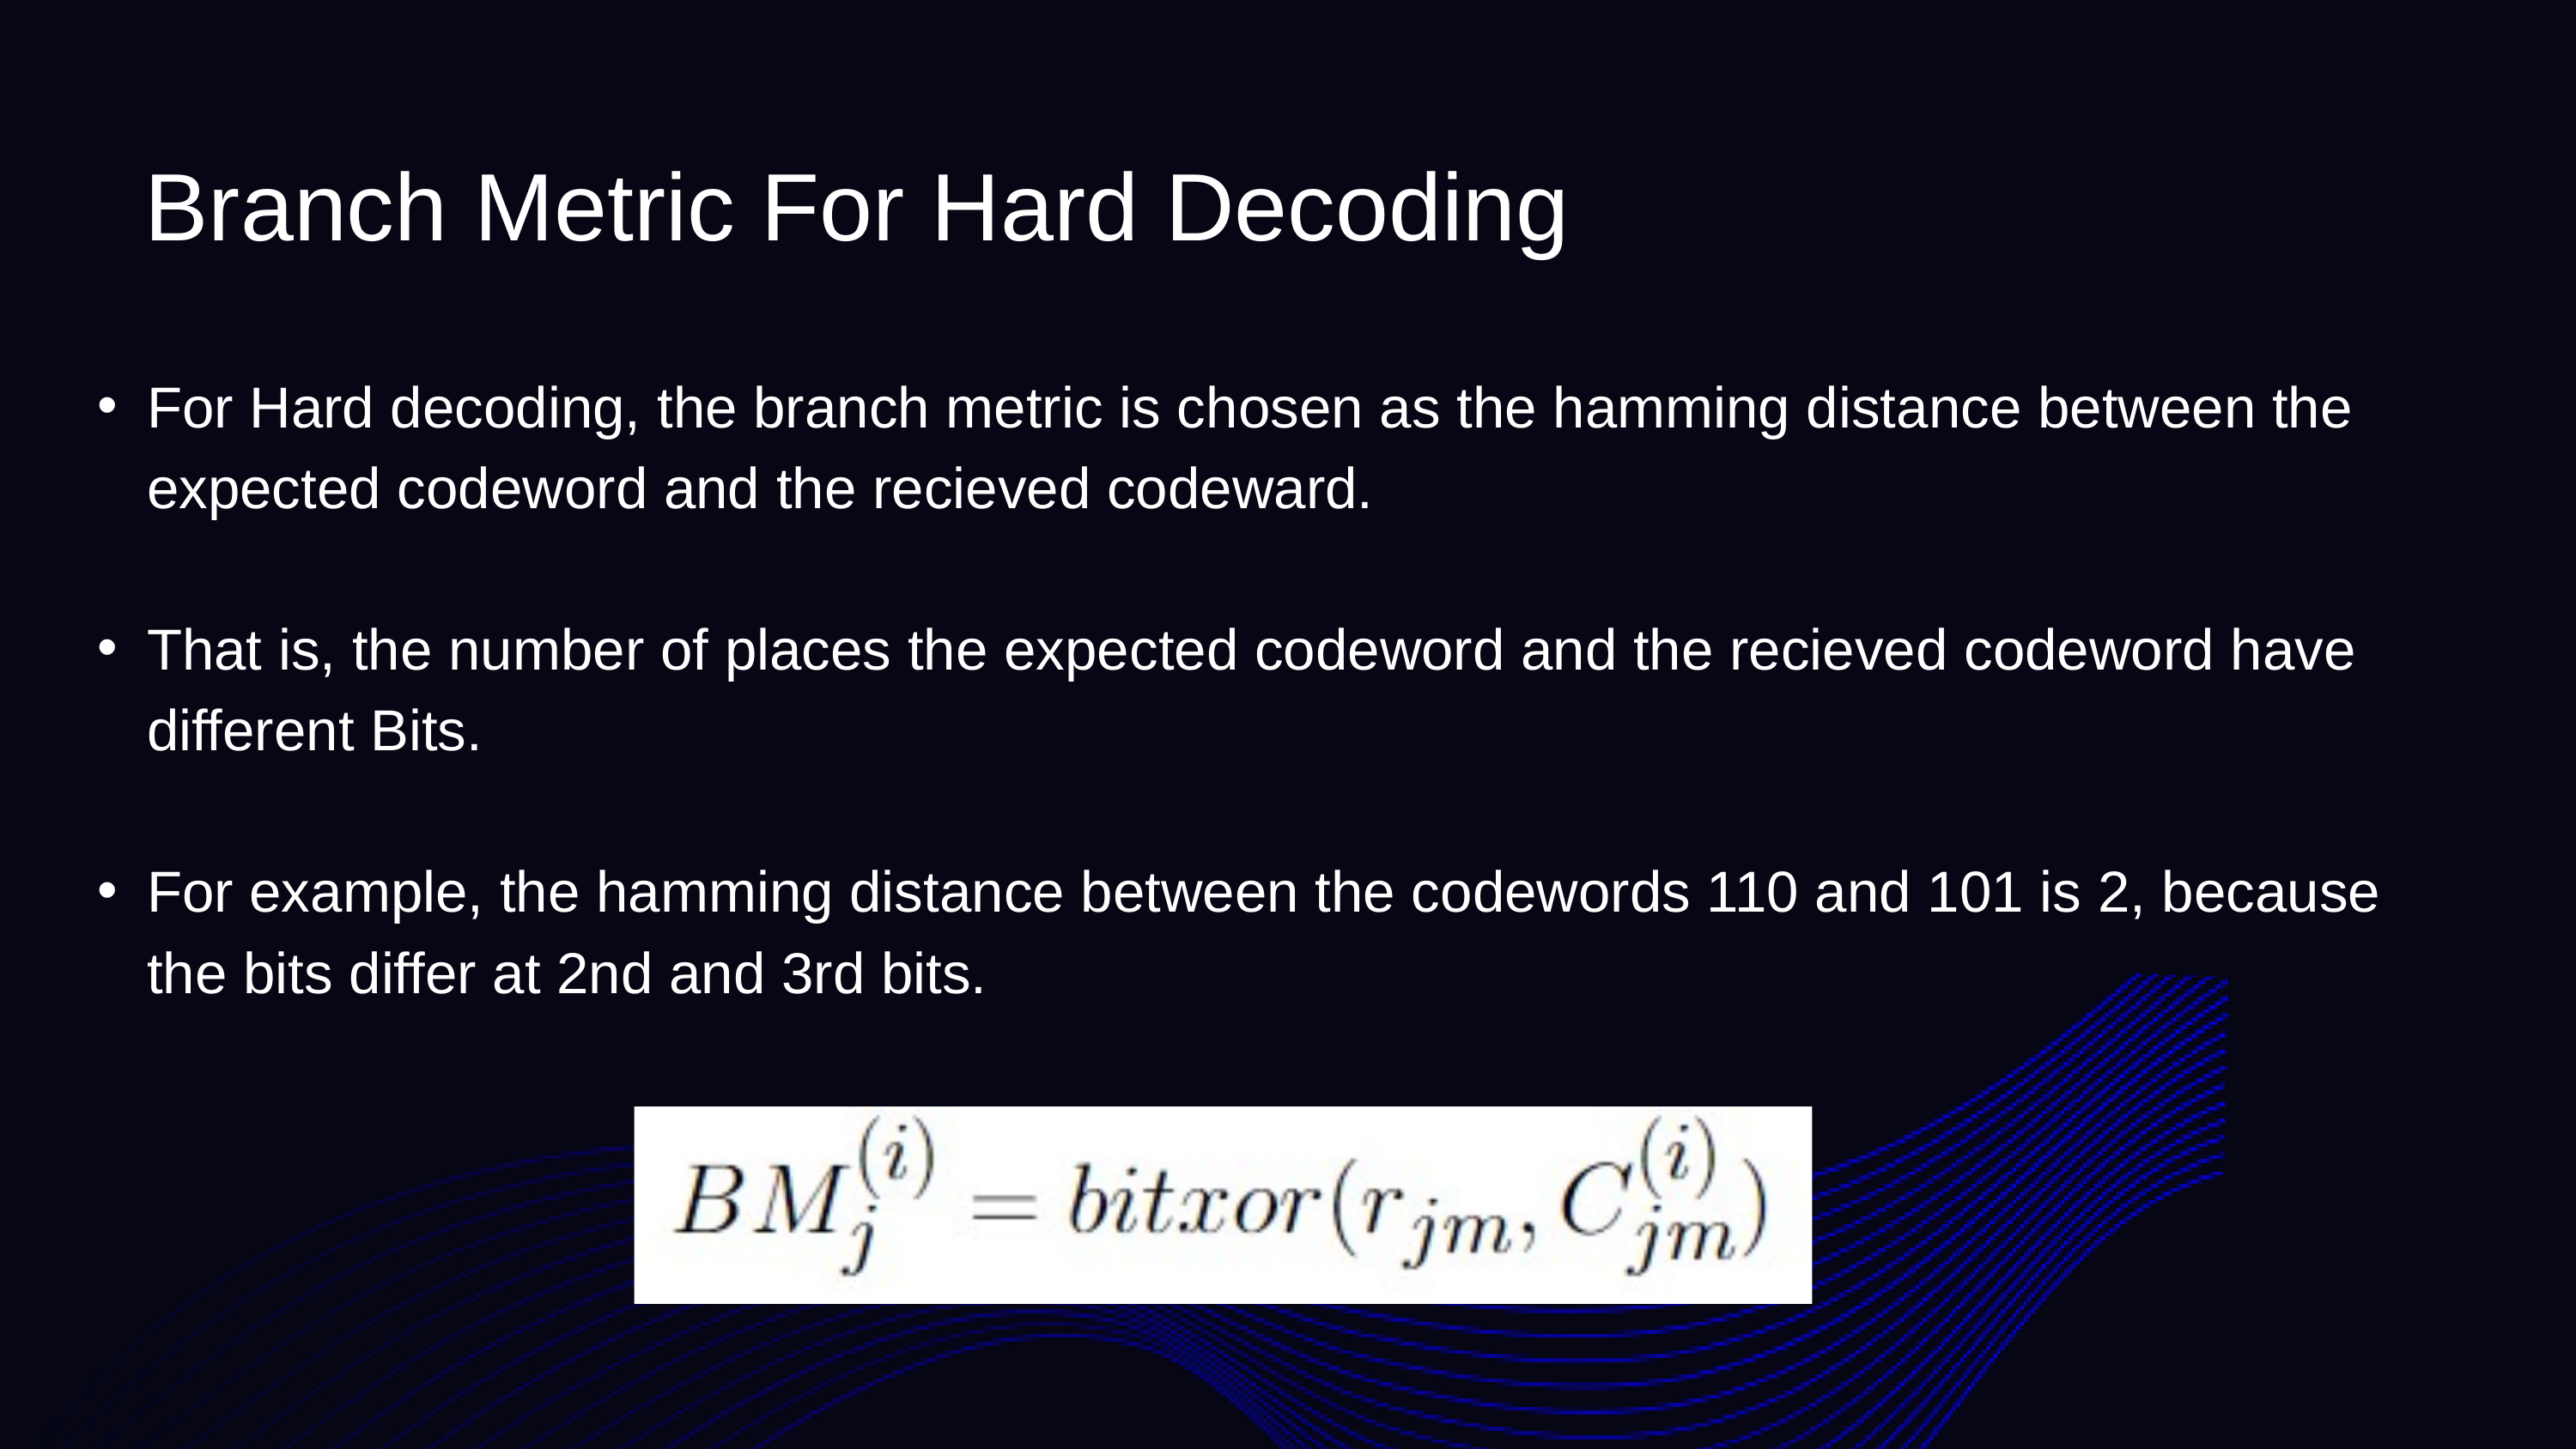

Branch Metric For Hard Decoding
For Hard decoding, the branch metric is chosen as the hamming distance between the expected codeword and the recieved codeward.

That is, the number of places the expected codeword and the recieved codeword have different Bits.

For example, the hamming distance between the codewords 110 and 101 is 2, because the bits differ at 2nd and 3rd bits.